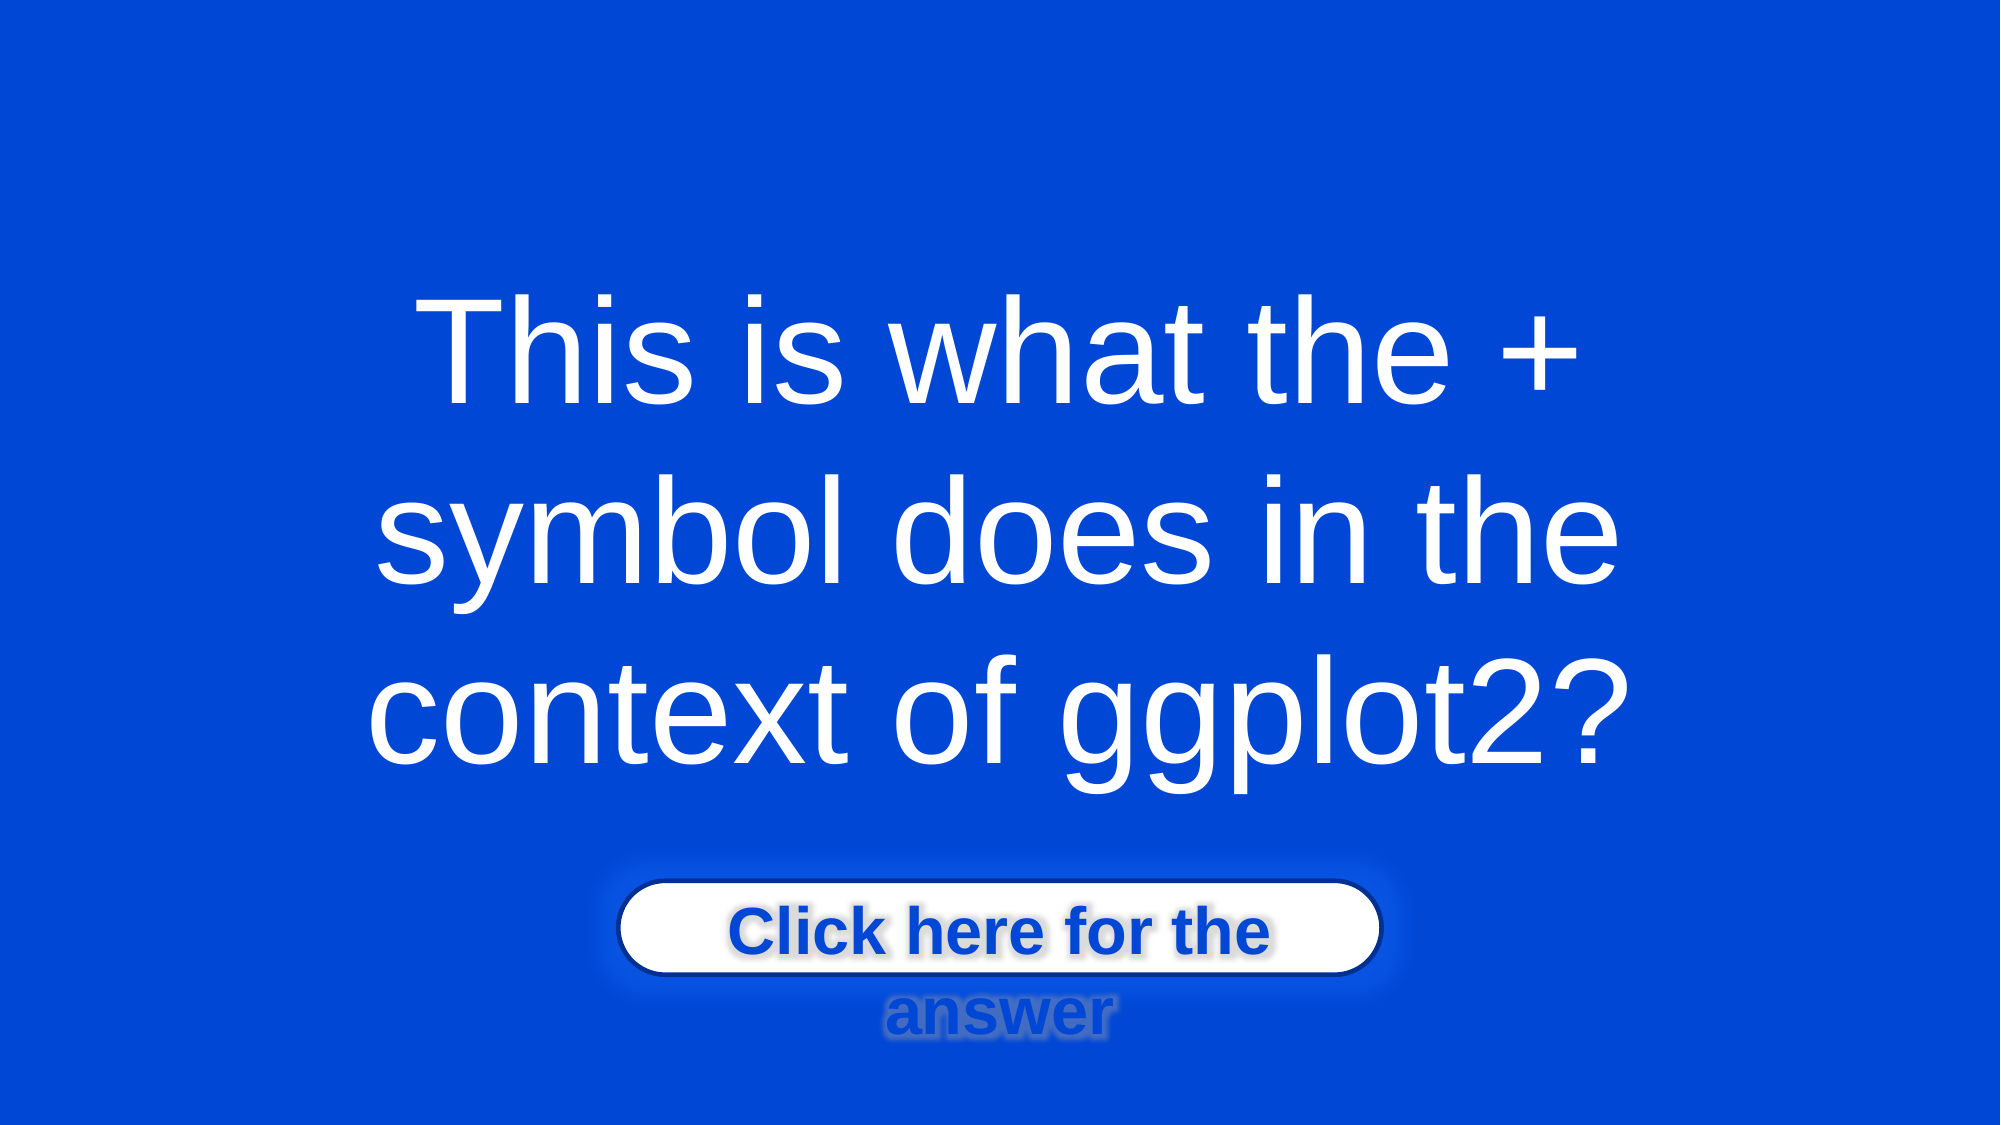

This is what the + symbol does in the context of ggplot2?
Click here for the answer